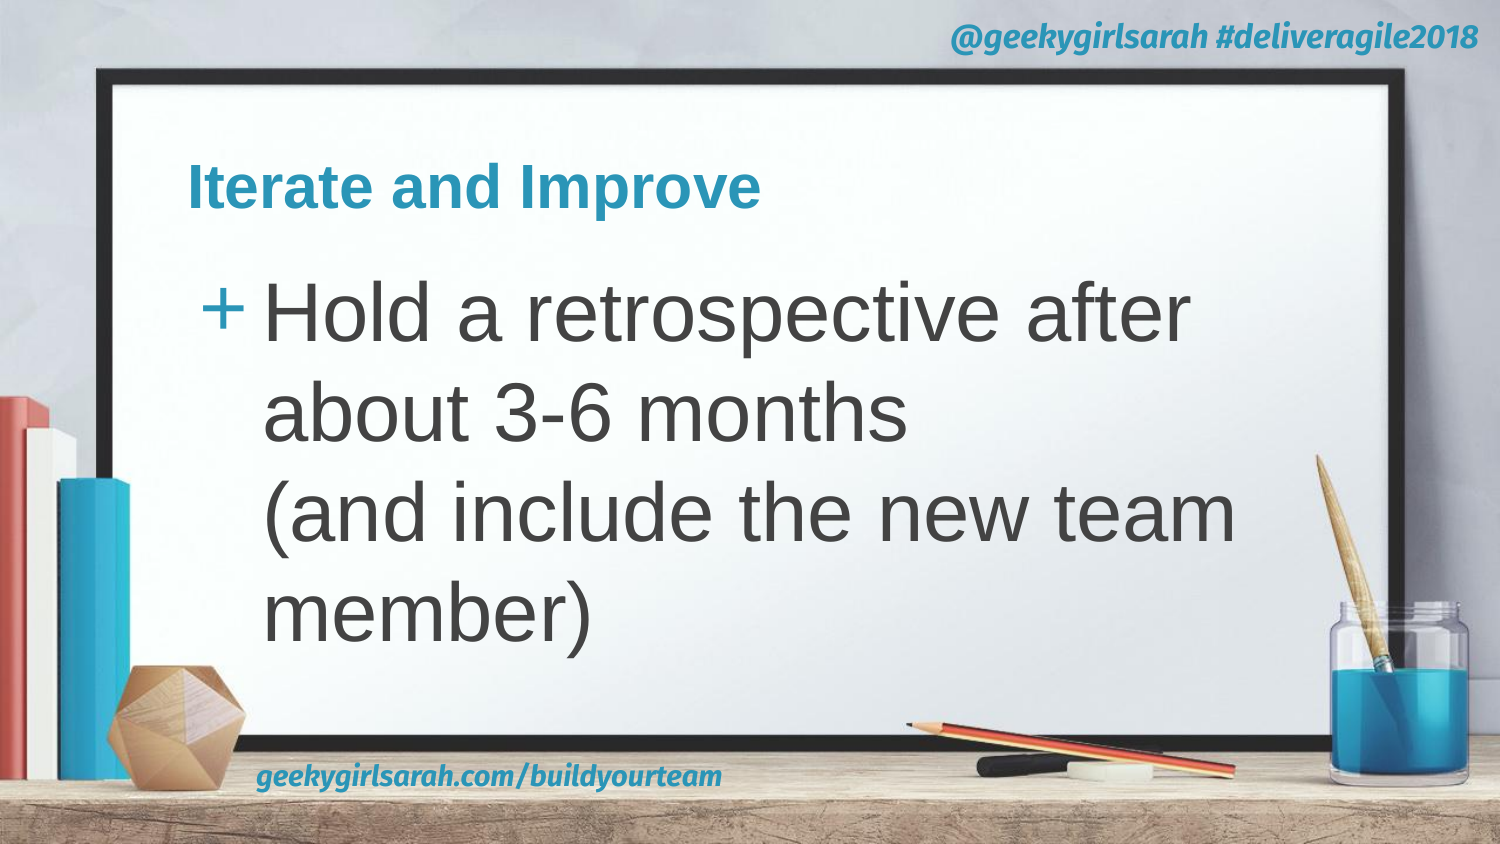

# Iterate and Improve
Hold a retrospective after about 3-6 months
(and include the new team member)